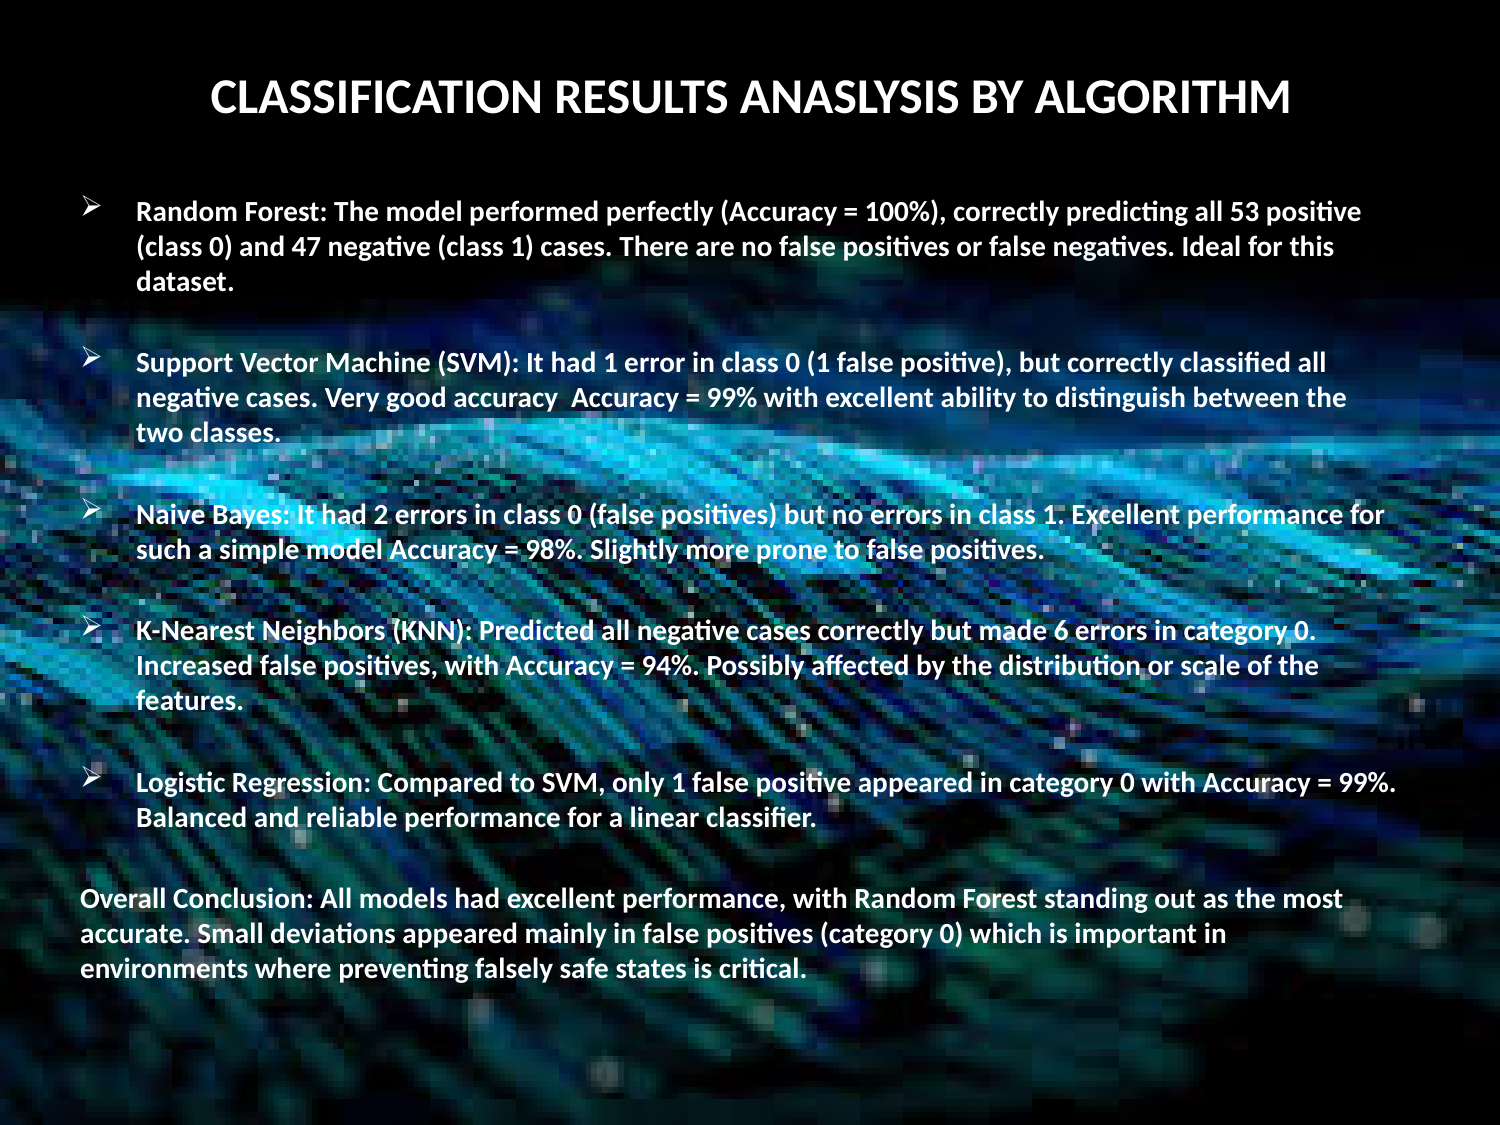

# CLASSIFICATION RESULTS ANASLYSIS BY ALGORITHM
Random Forest: The model performed perfectly (Accuracy = 100%), correctly predicting all 53 positive (class 0) and 47 negative (class 1) cases. There are no false positives or false negatives. Ideal for this dataset.

Support Vector Machine (SVM): It had 1 error in class 0 (1 false positive), but correctly classified all negative cases. Very good accuracy  Accuracy = 99% with excellent ability to distinguish between the two classes.

Naive Bayes: It had 2 errors in class 0 (false positives) but no errors in class 1. Excellent performance for such a simple model Accuracy = 98%. Slightly more prone to false positives.

K-Nearest Neighbors (KNN): Predicted all negative cases correctly but made 6 errors in category 0. Increased false positives, with Accuracy = 94%. Possibly affected by the distribution or scale of the features.

Logistic Regression: Compared to SVM, only 1 false positive appeared in category 0 with Accuracy = 99%. Balanced and reliable performance for a linear classifier.

Overall Conclusion: All models had excellent performance, with Random Forest standing out as the most accurate. Small deviations appeared mainly in false positives (category 0) which is important in environments where preventing falsely safe states is critical.